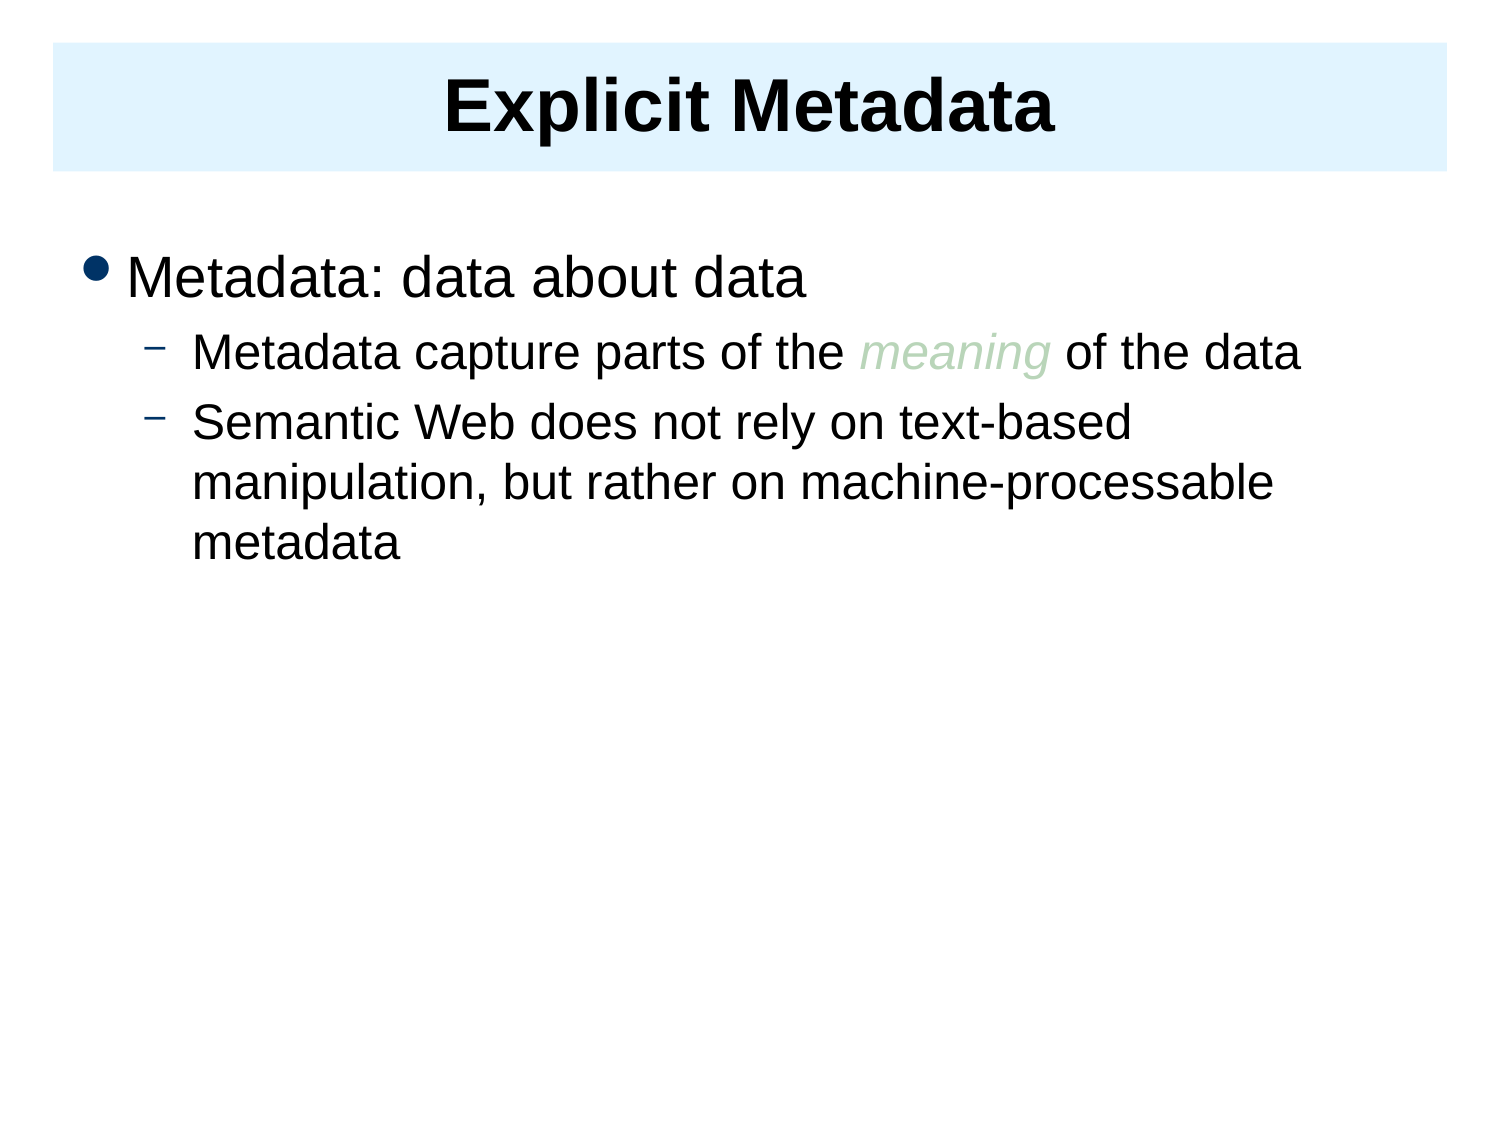

# Explicit Metadata
Metadata: data about data
Metadata capture parts of the meaning of the data
Semantic Web does not rely on text-based manipulation, but rather on machine-processable metadata